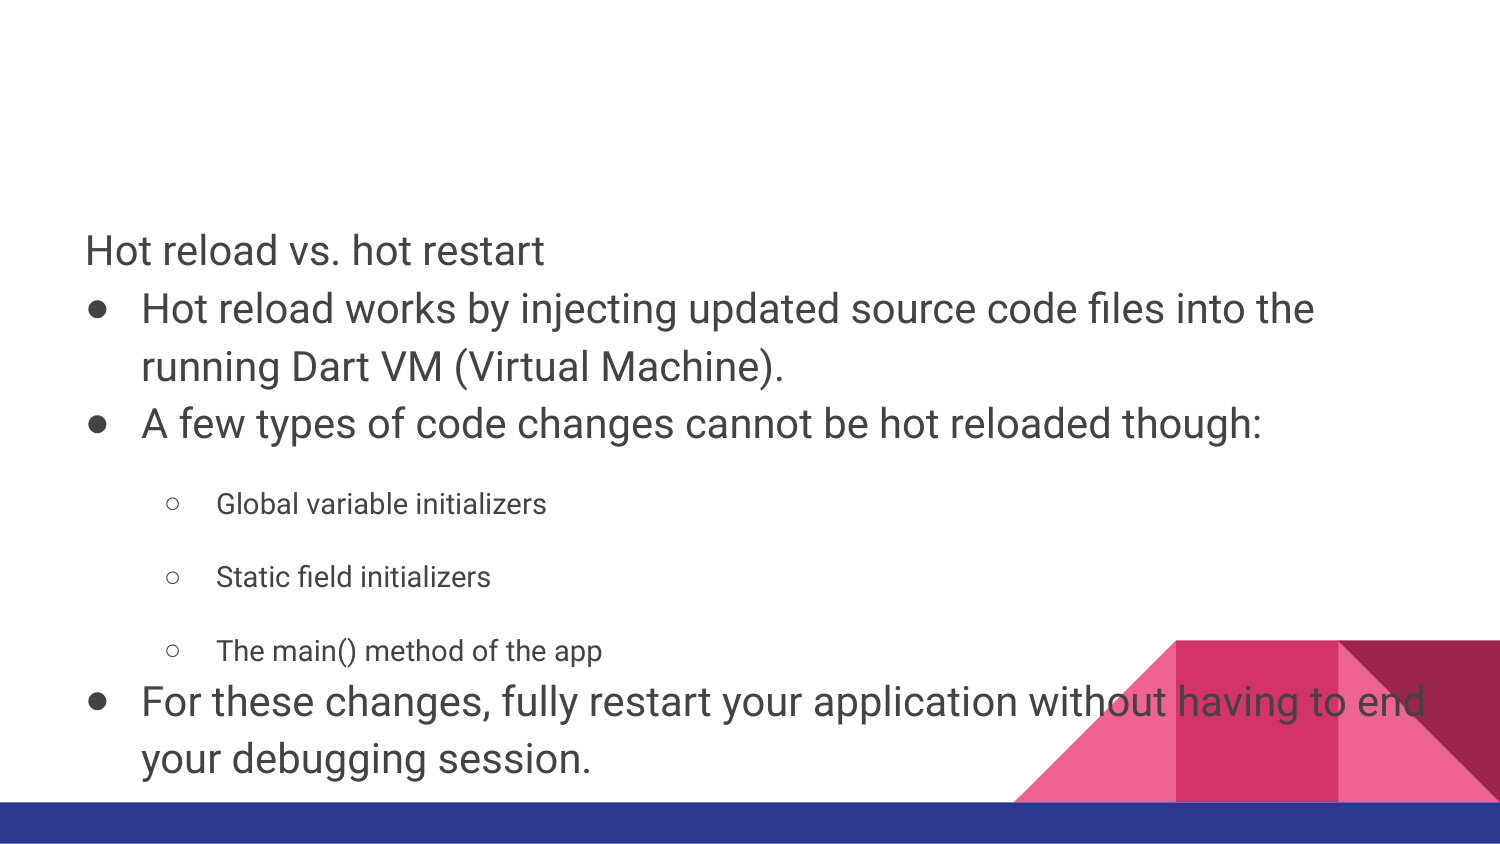

#
Hot reload vs. hot restart
Hot reload works by injecting updated source code files into the running Dart VM (Virtual Machine).
A few types of code changes cannot be hot reloaded though:
Global variable initializers
Static field initializers
The main() method of the app
For these changes, fully restart your application without having to end your debugging session.